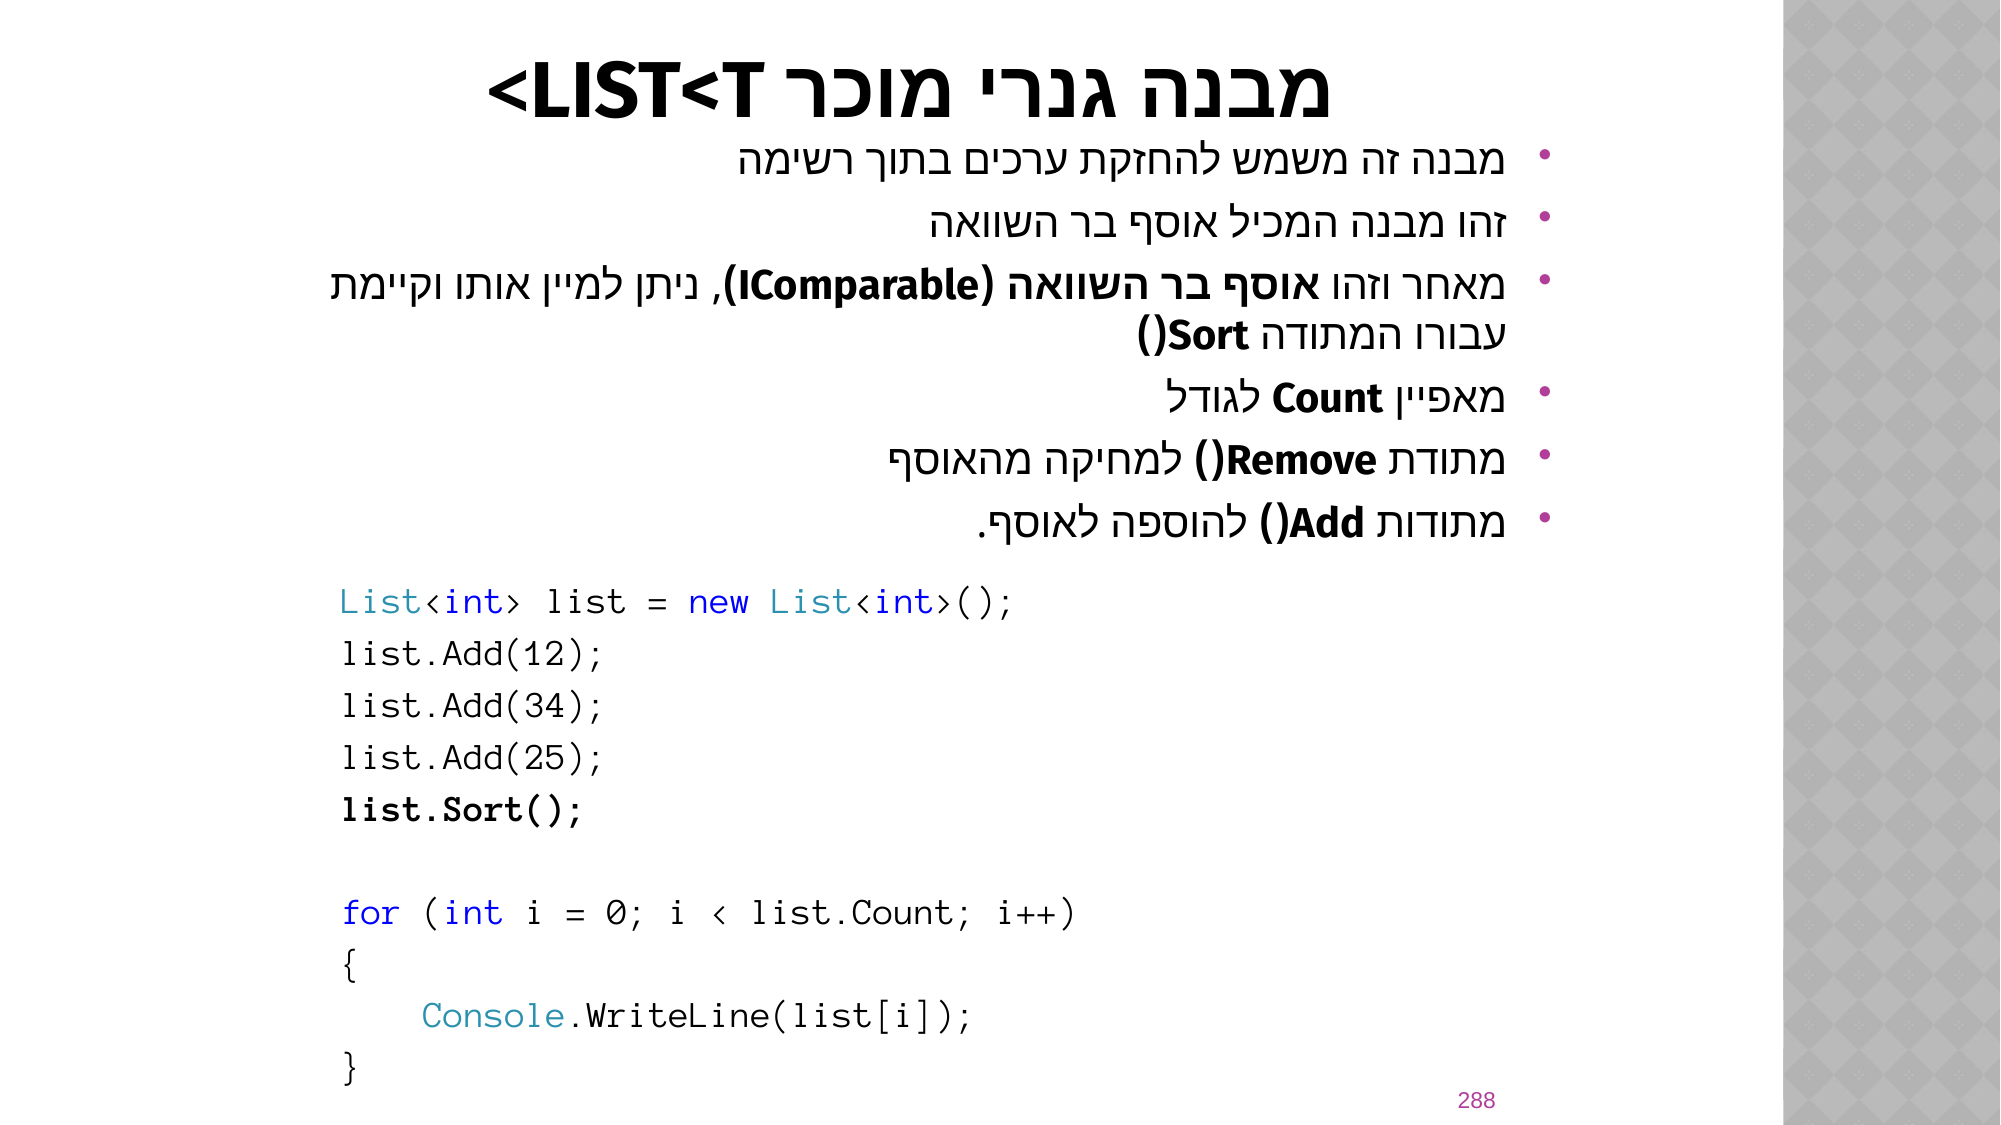

# מבנה גנרי מוכר List<T>
מבנה זה משמש להחזקת ערכים בתוך רשימה
זהו מבנה המכיל אוסף בר השוואה
מאחר וזהו אוסף בר השוואה (IComparable), ניתן למיין אותו וקיימת עבורו המתודה Sort()
מאפיין Count לגודל
מתודת Remove() למחיקה מהאוסף
מתודות Add() להוספה לאוסף.
List<int> list = new List<int>();
list.Add(12);
list.Add(34);
list.Add(25);
list.Sort();

for (int i = 0; i < list.Count; i++)
{
    Console.WriteLine(list[i]);
}
288